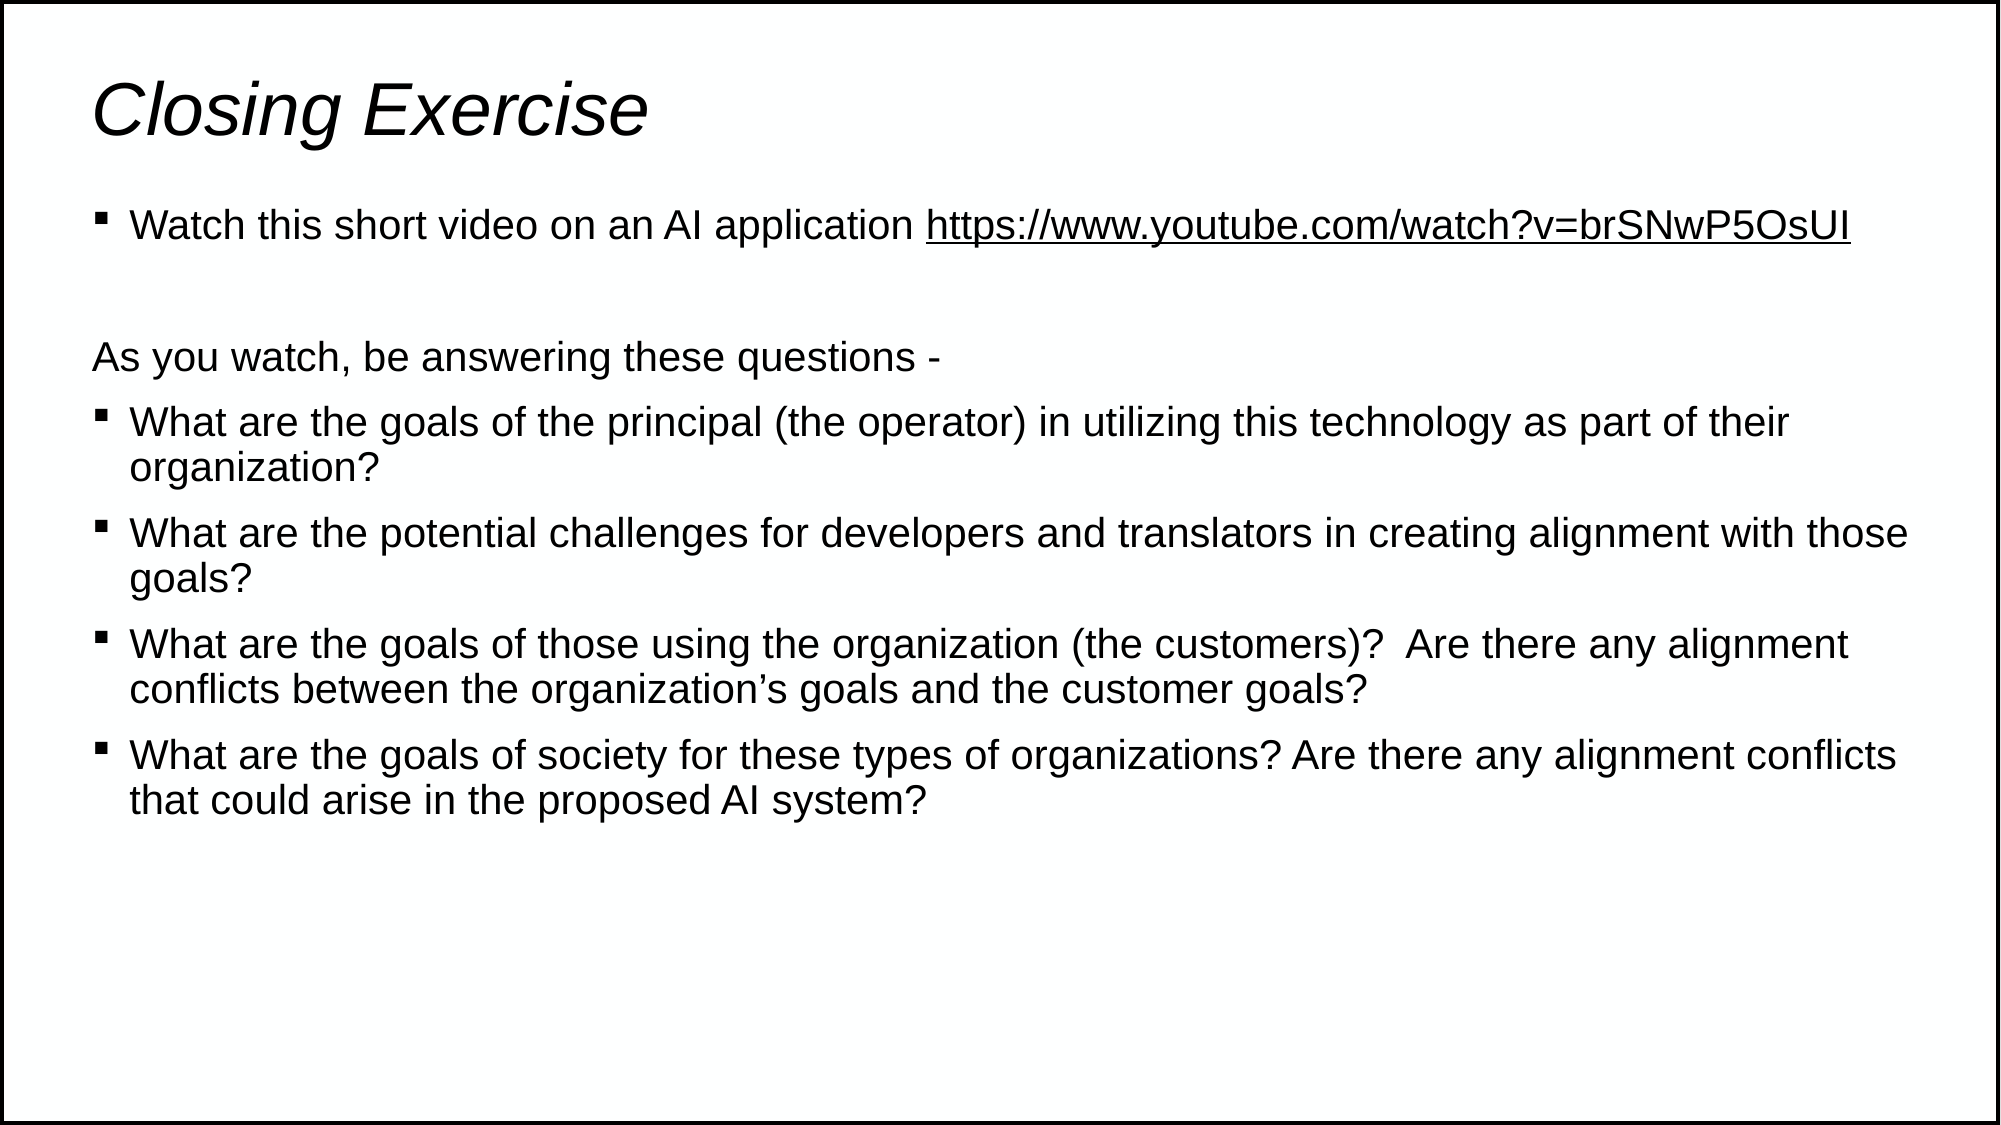

# Closing Exercise
Watch this short video on an AI application https://www.youtube.com/watch?v=brSNwP5OsUI

As you watch, be answering these questions -
What are the goals of the principal (the operator) in utilizing this technology as part of their organization?
What are the potential challenges for developers and translators in creating alignment with those goals?
What are the goals of those using the organization (the customers)?  Are there any alignment conflicts between the organization’s goals and the customer goals?
What are the goals of society for these types of organizations? Are there any alignment conflicts that could arise in the proposed AI system?